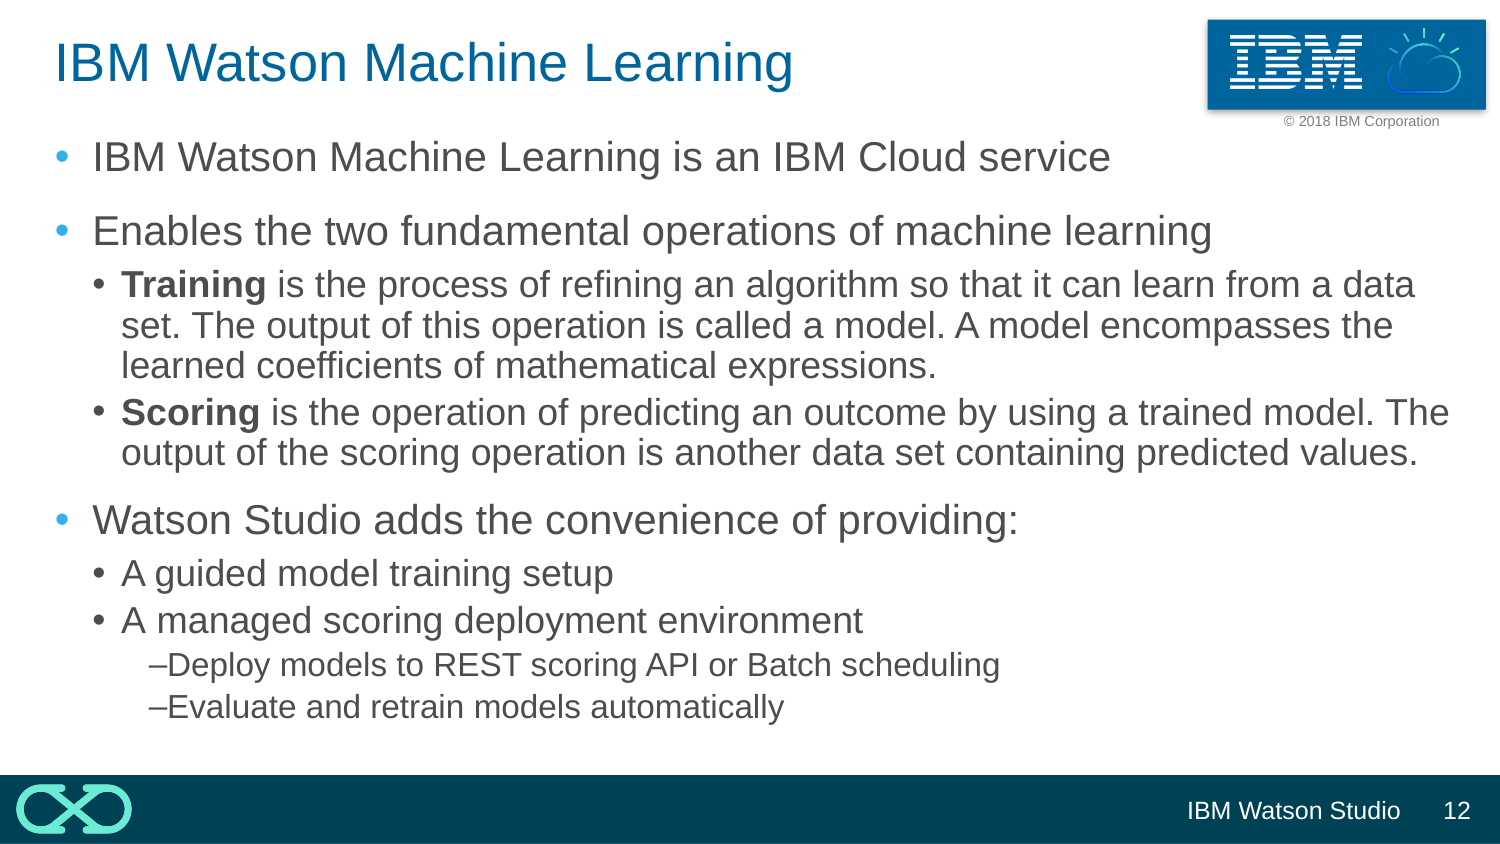

# IBM Watson Machine Learning
IBM Watson Machine Learning is an IBM Cloud service
Enables the two fundamental operations of machine learning
Training is the process of refining an algorithm so that it can learn from a data set. The output of this operation is called a model. A model encompasses the learned coefficients of mathematical expressions.
Scoring is the operation of predicting an outcome by using a trained model. The output of the scoring operation is another data set containing predicted values.
Watson Studio adds the convenience of providing:
A guided model training setup
A managed scoring deployment environment
Deploy models to REST scoring API or Batch scheduling
Evaluate and retrain models automatically